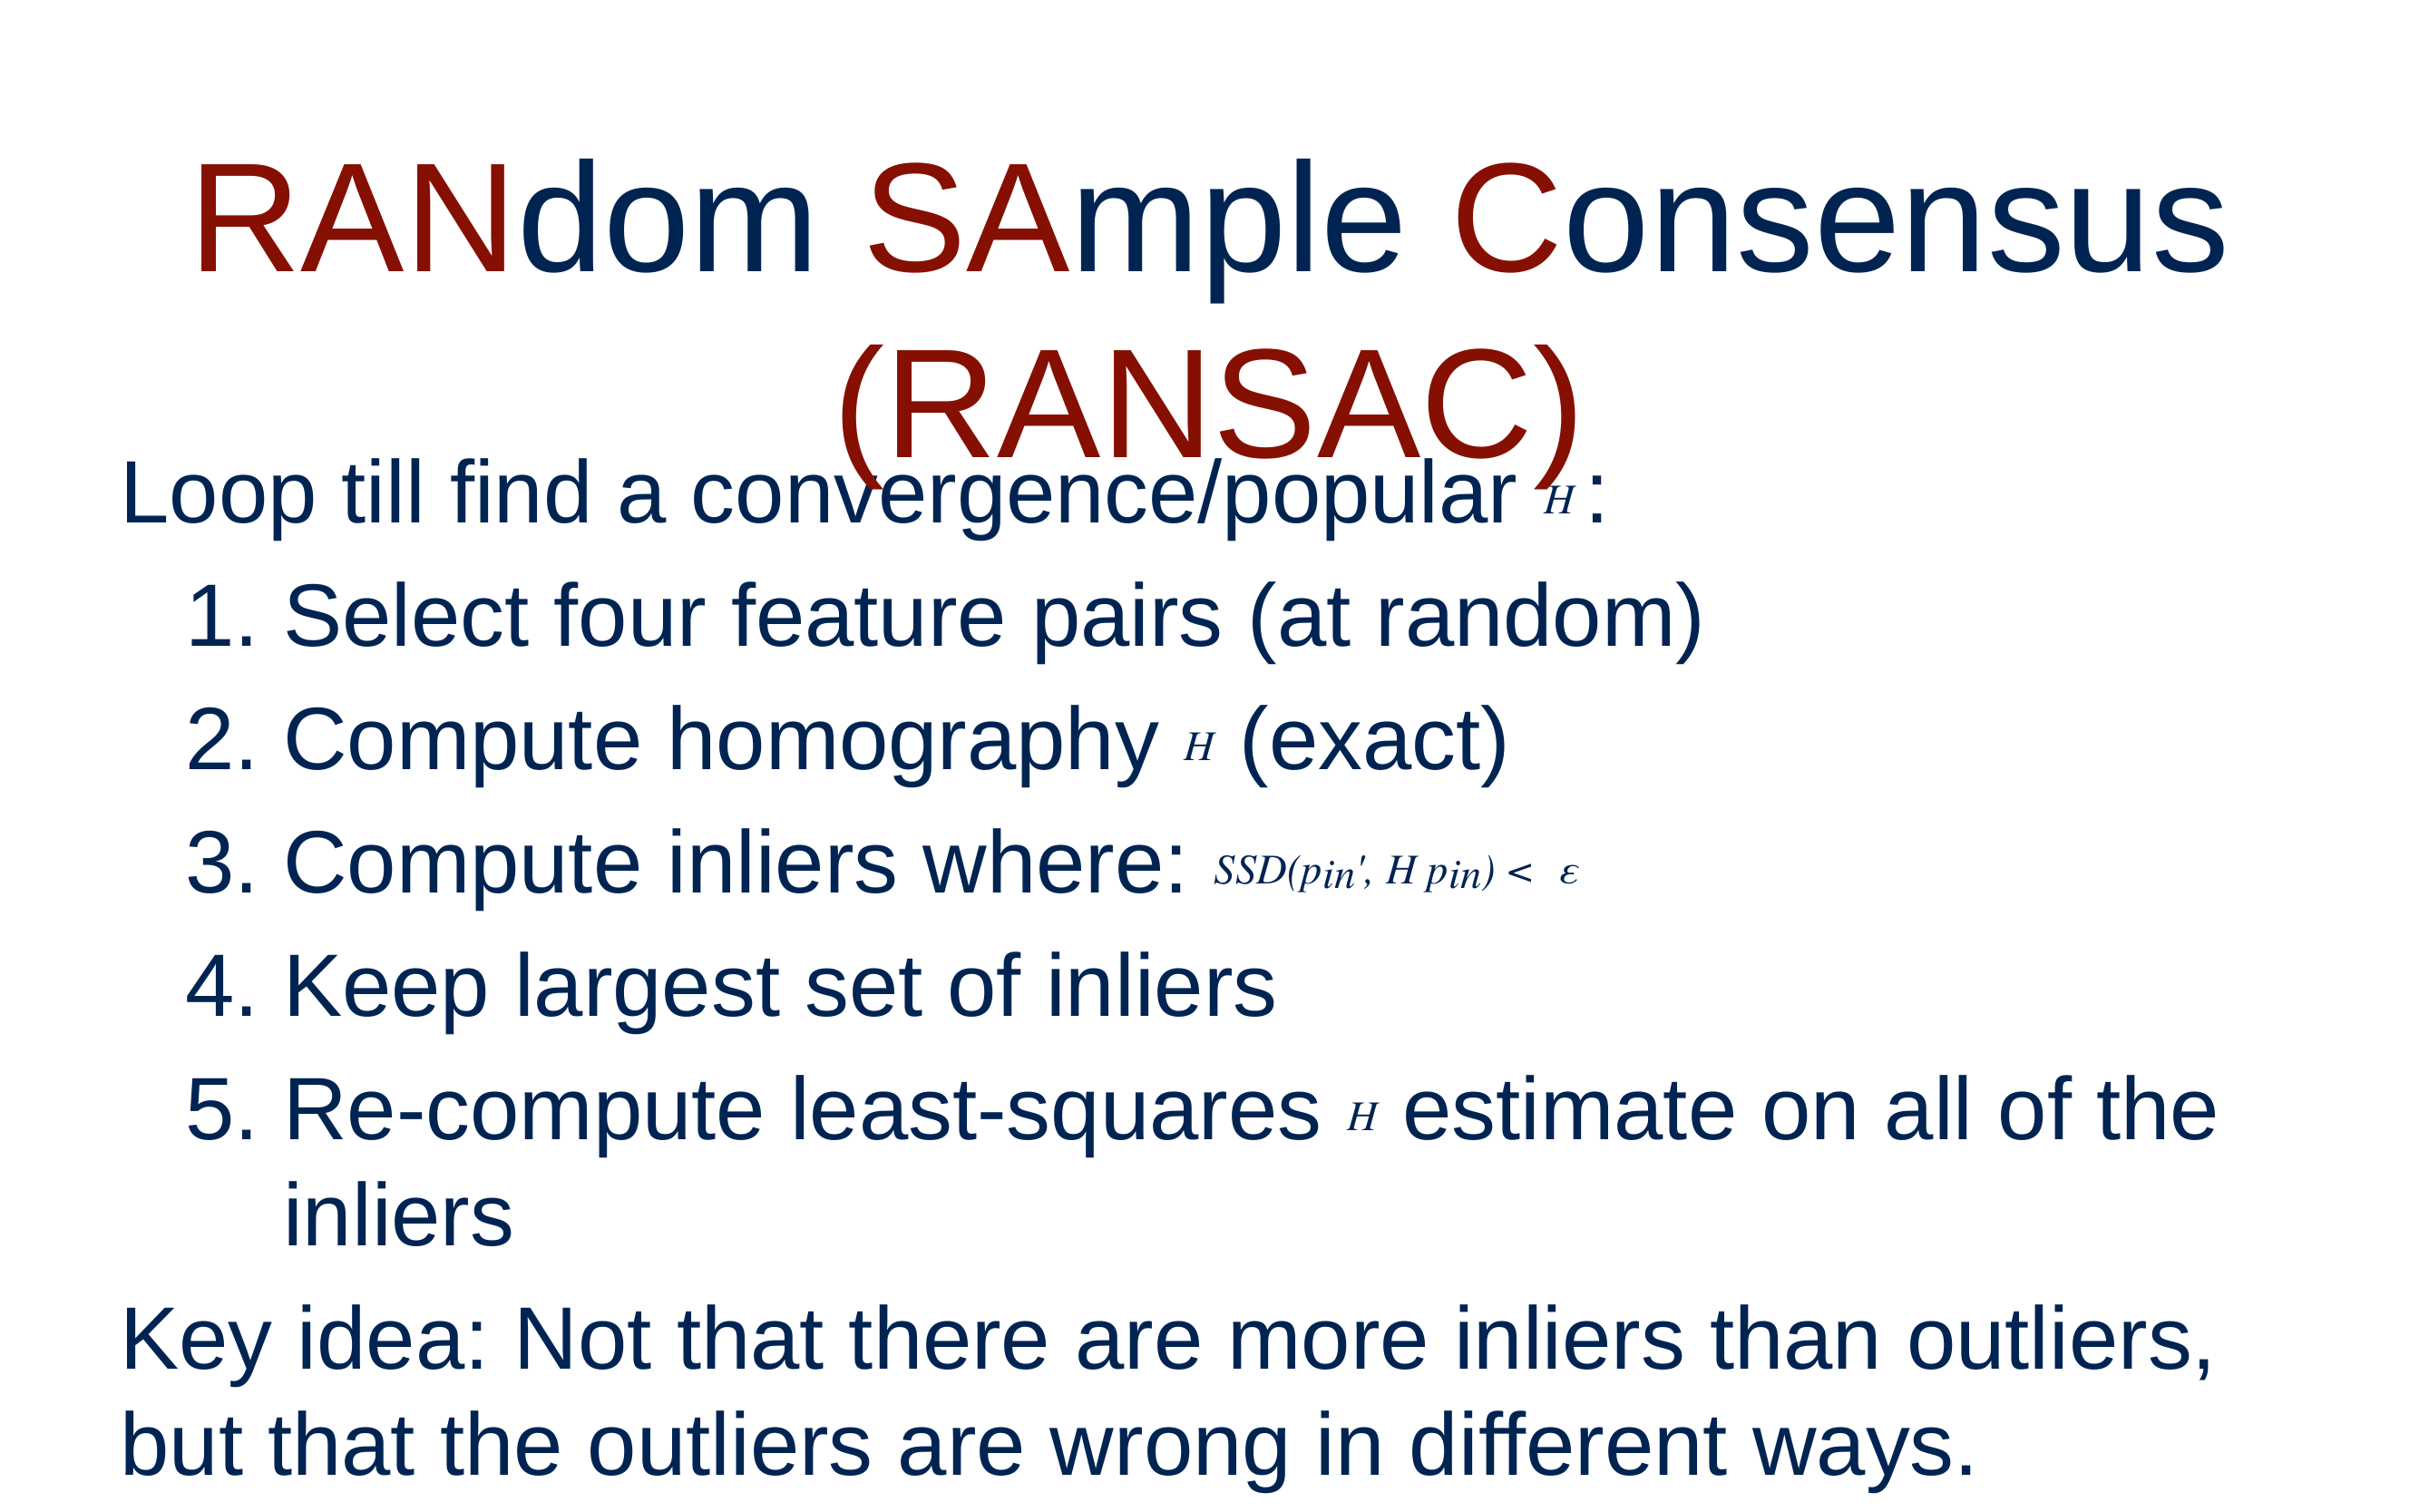

# RANdom SAmple Consensus (RANSAC)
Loop till find a convergence/popular H :
Select four feature pairs (at random)
Compute homography H (exact)
Compute inliers where: SSD(pin', H pin) < ε
Keep largest set of inliers
Re-compute least-squares H estimate on all of the inliers
Key idea: Not that there are more inliers than outliers, but that the outliers are wrong in different ways.